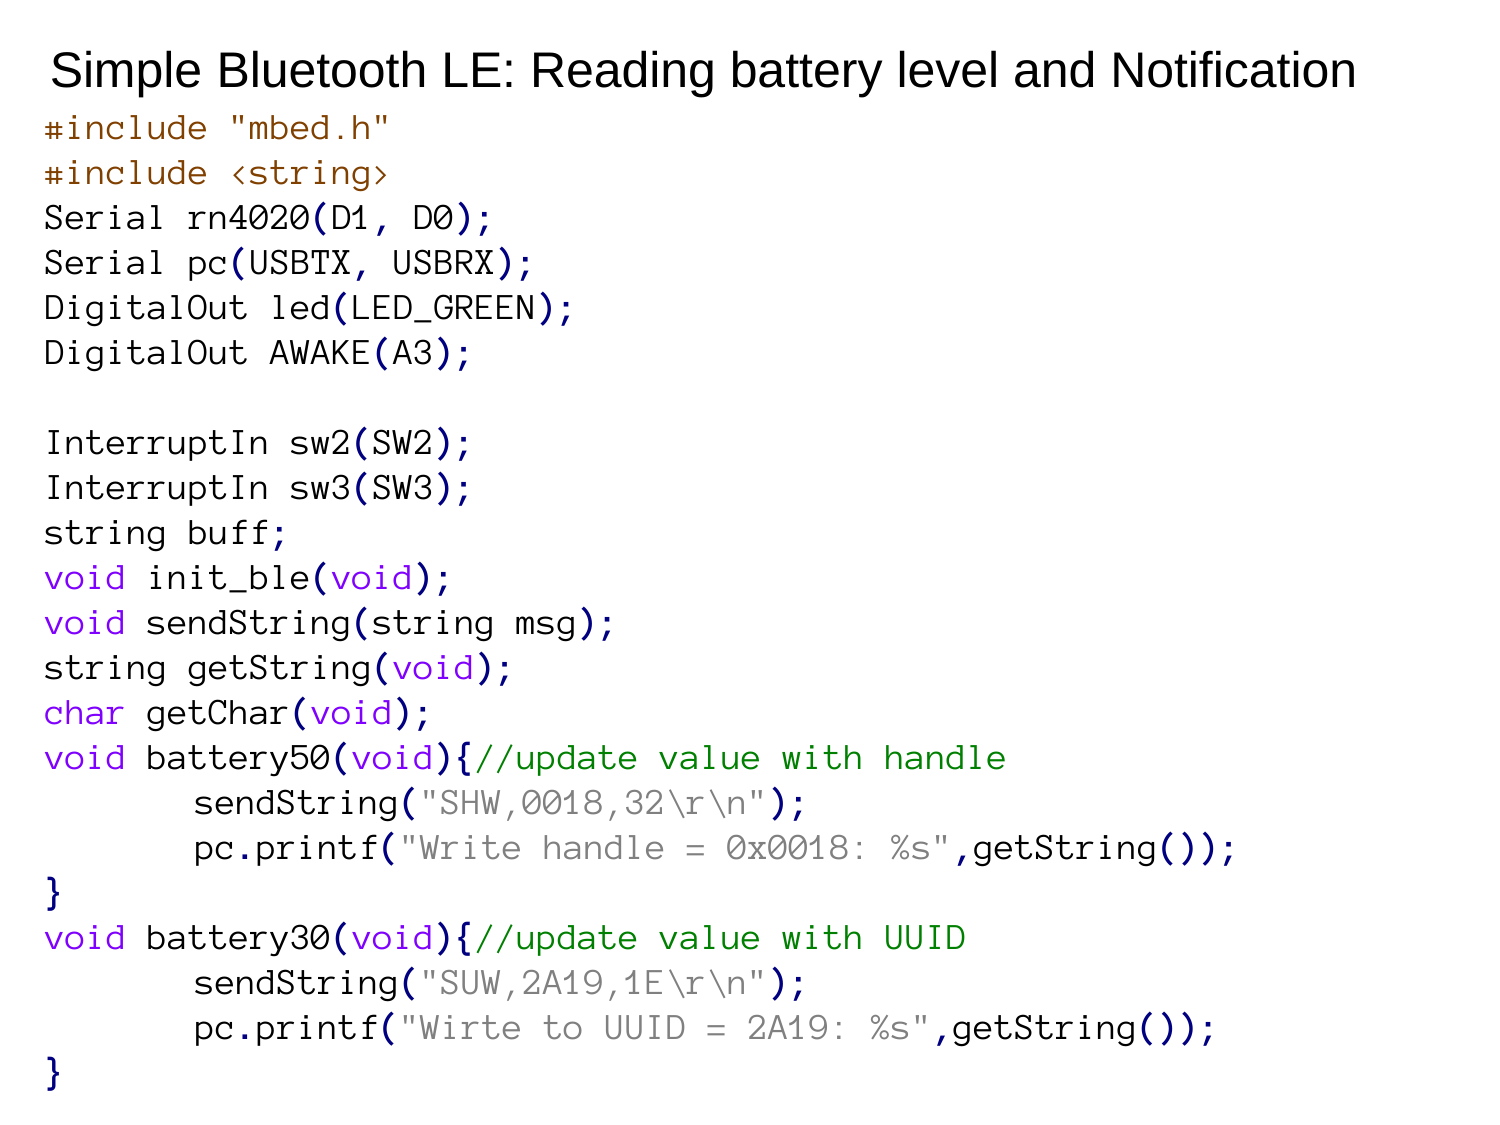

# Simple Bluetooth LE: Reading battery level and Notification
#include "mbed.h"
#include <string>
Serial rn4020(D1, D0);
Serial pc(USBTX, USBRX);
DigitalOut led(LED_GREEN);
DigitalOut AWAKE(A3);

InterruptIn sw2(SW2);
InterruptIn sw3(SW3);
string buff;
void init_ble(void);
void sendString(string msg);
string getString(void);
char getChar(void);
void battery50(void){//update value with handle
	sendString("SHW,0018,32\r\n");
	pc.printf("Write handle = 0x0018: %s",getString());
}
void battery30(void){//update value with UUID
	sendString("SUW,2A19,1E\r\n");
	pc.printf("Wirte to UUID = 2A19: %s",getString());
}